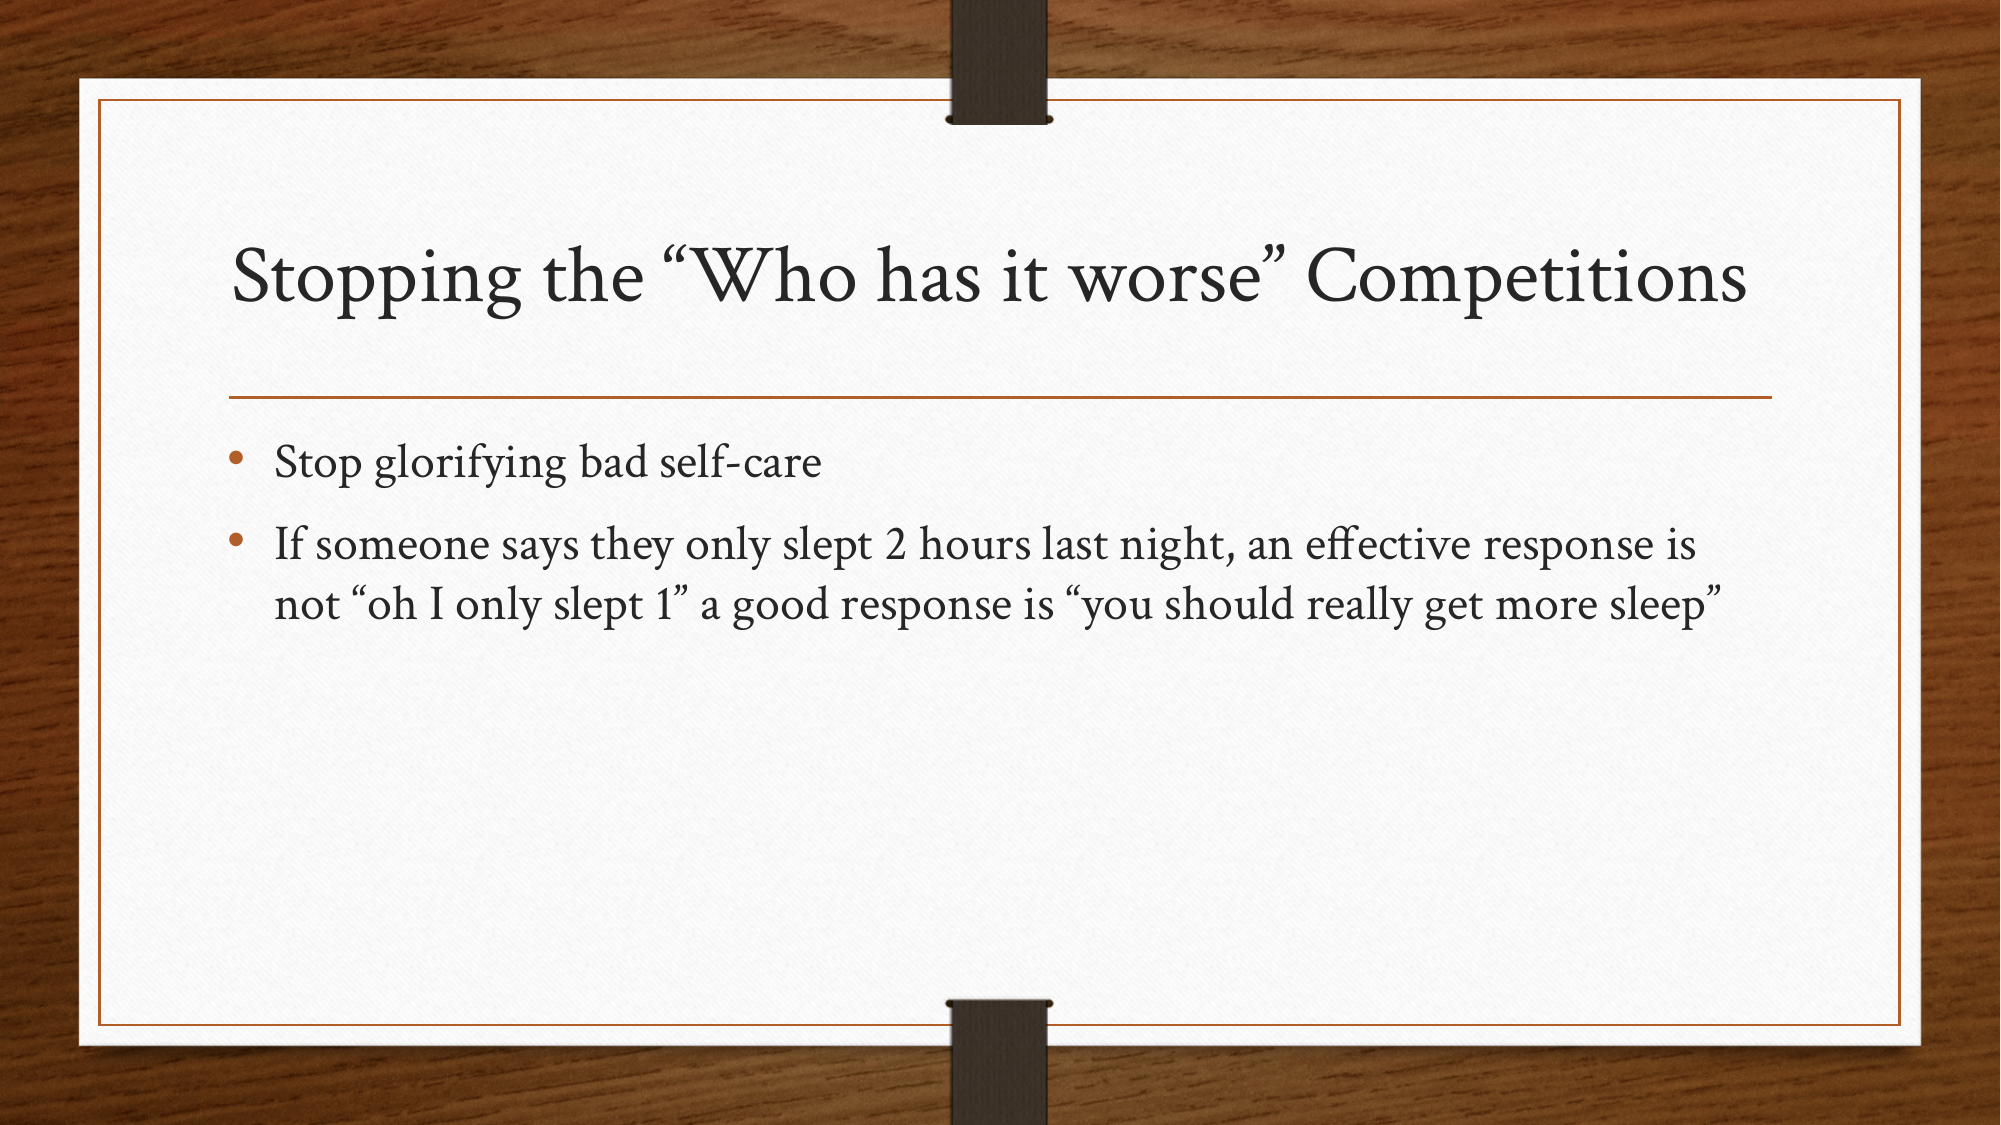

# Stopping the “Who has it worse” Competitions
Stop glorifying bad self-care
If someone says they only slept 2 hours last night, an effective response is not “oh I only slept 1” a good response is “you should really get more sleep”